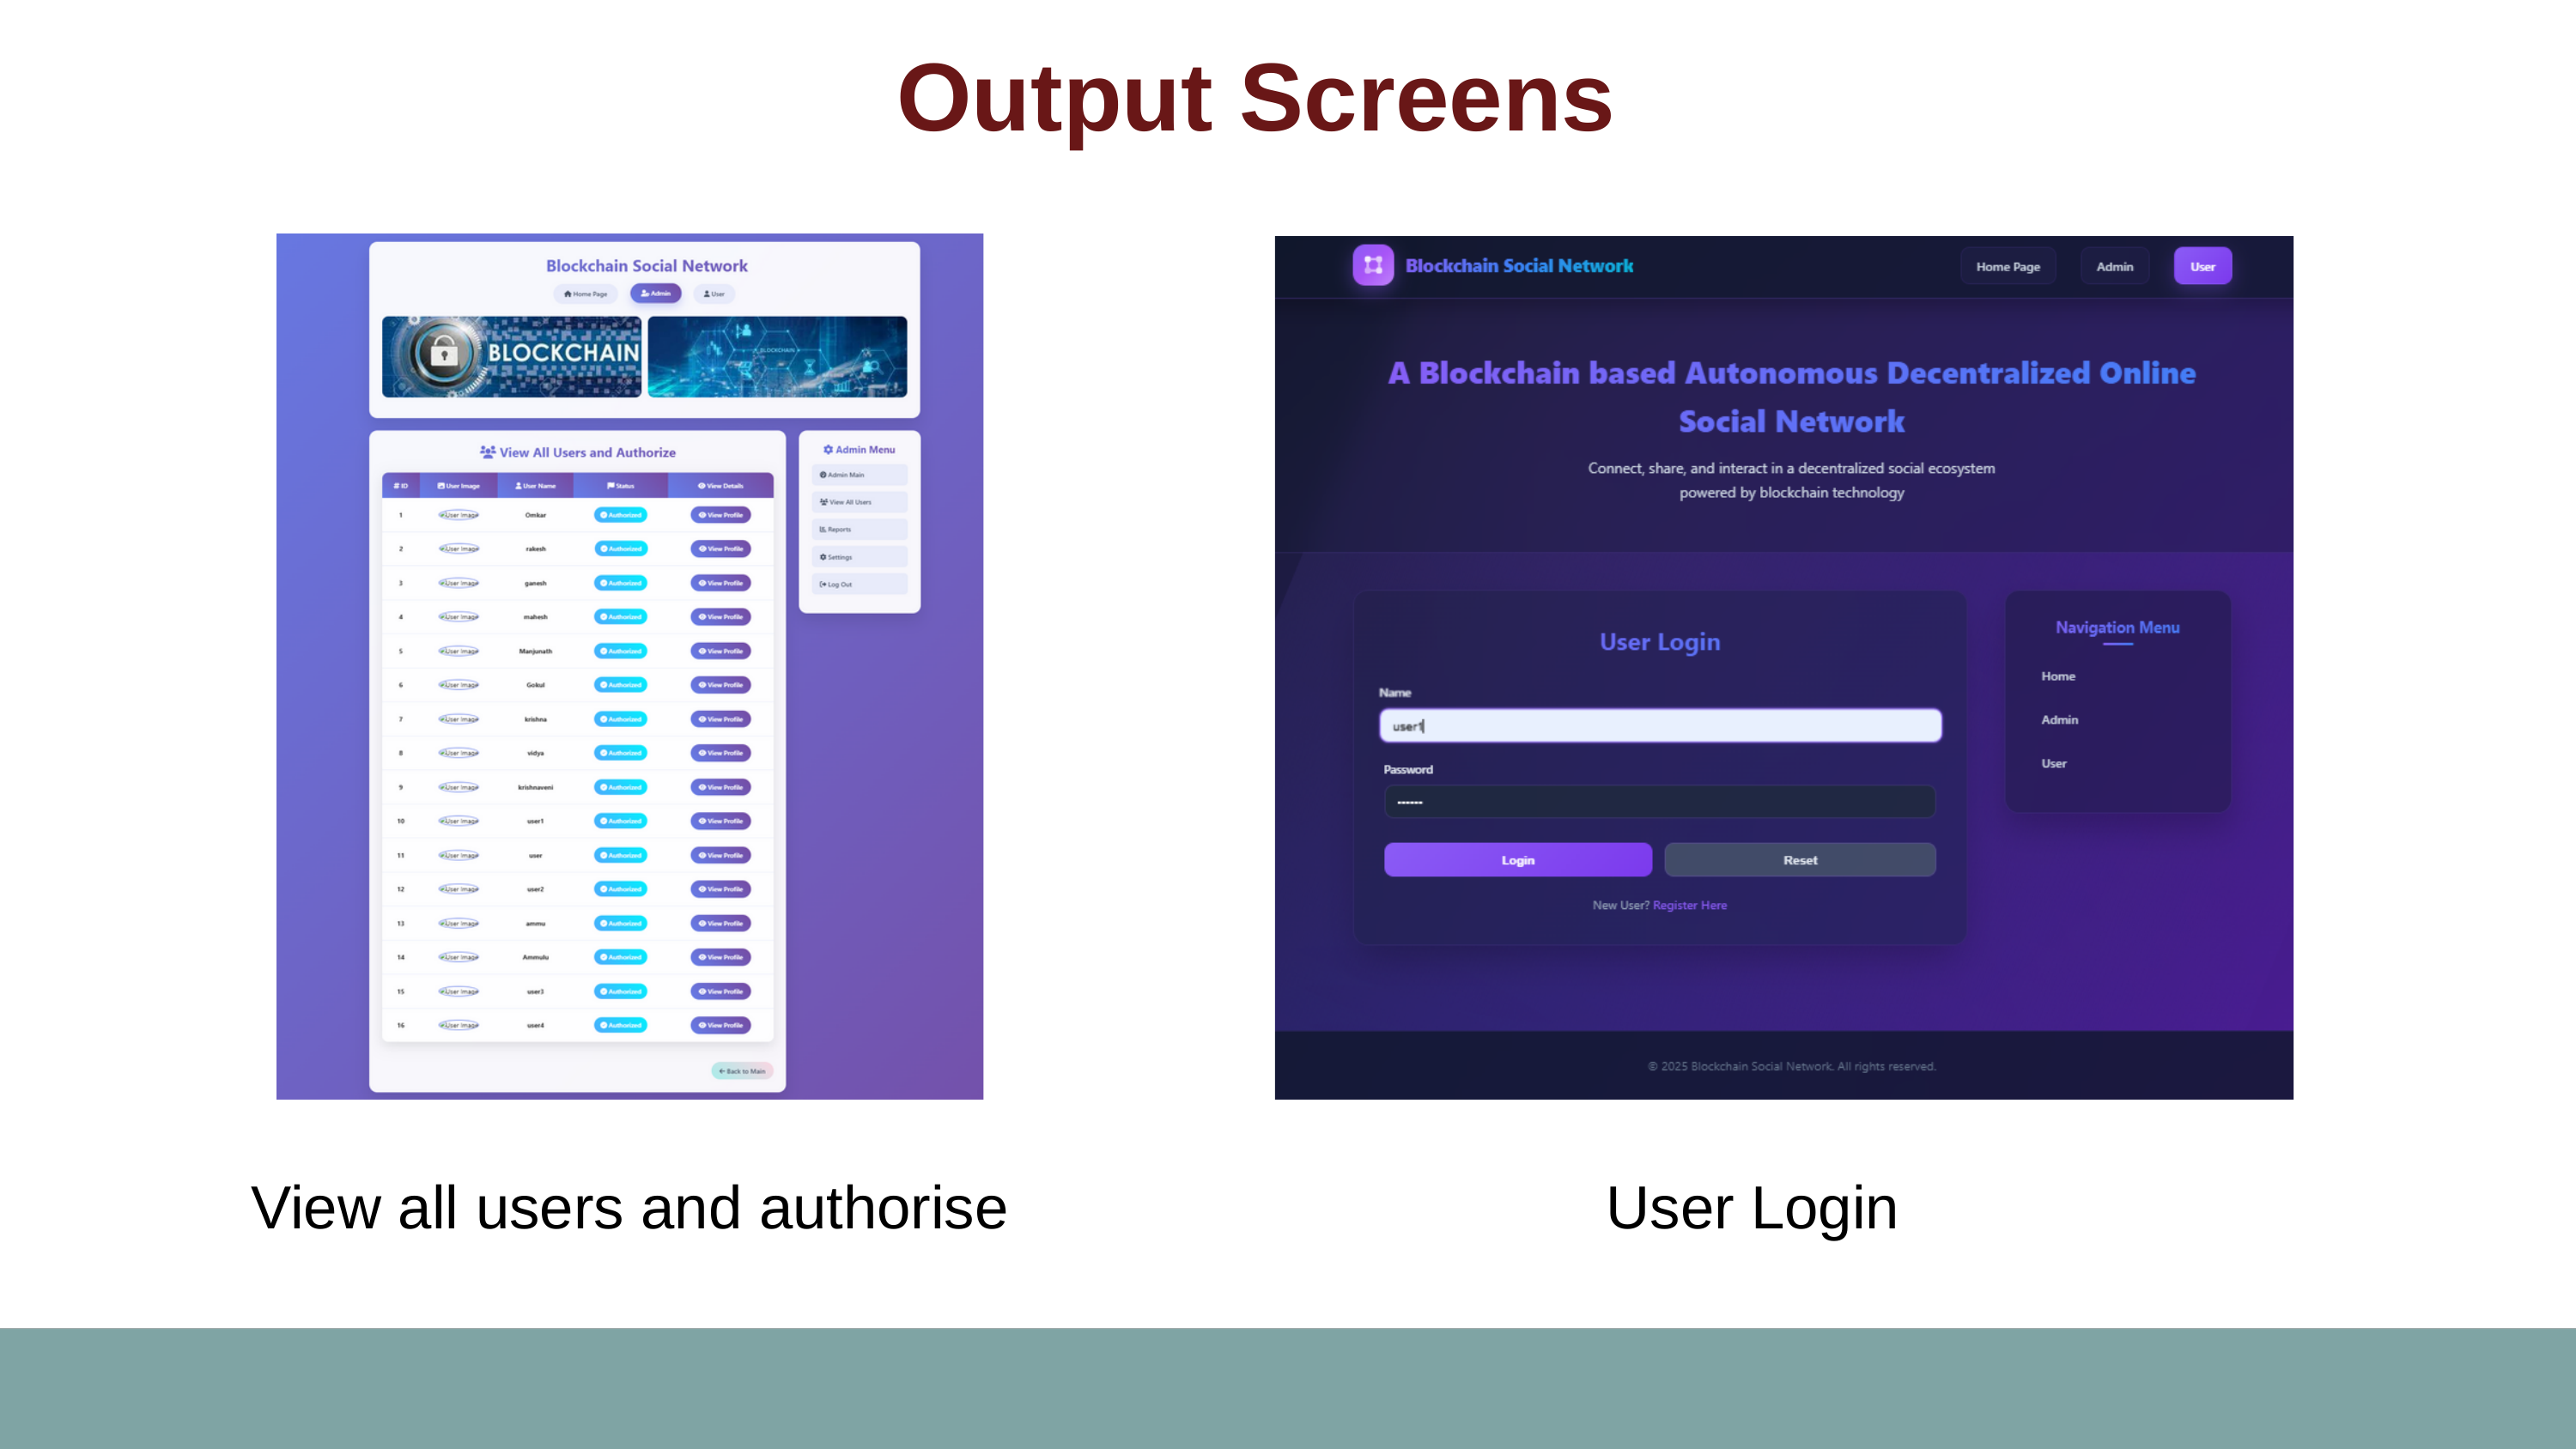

Output Screens

View all users and authorise
User Login